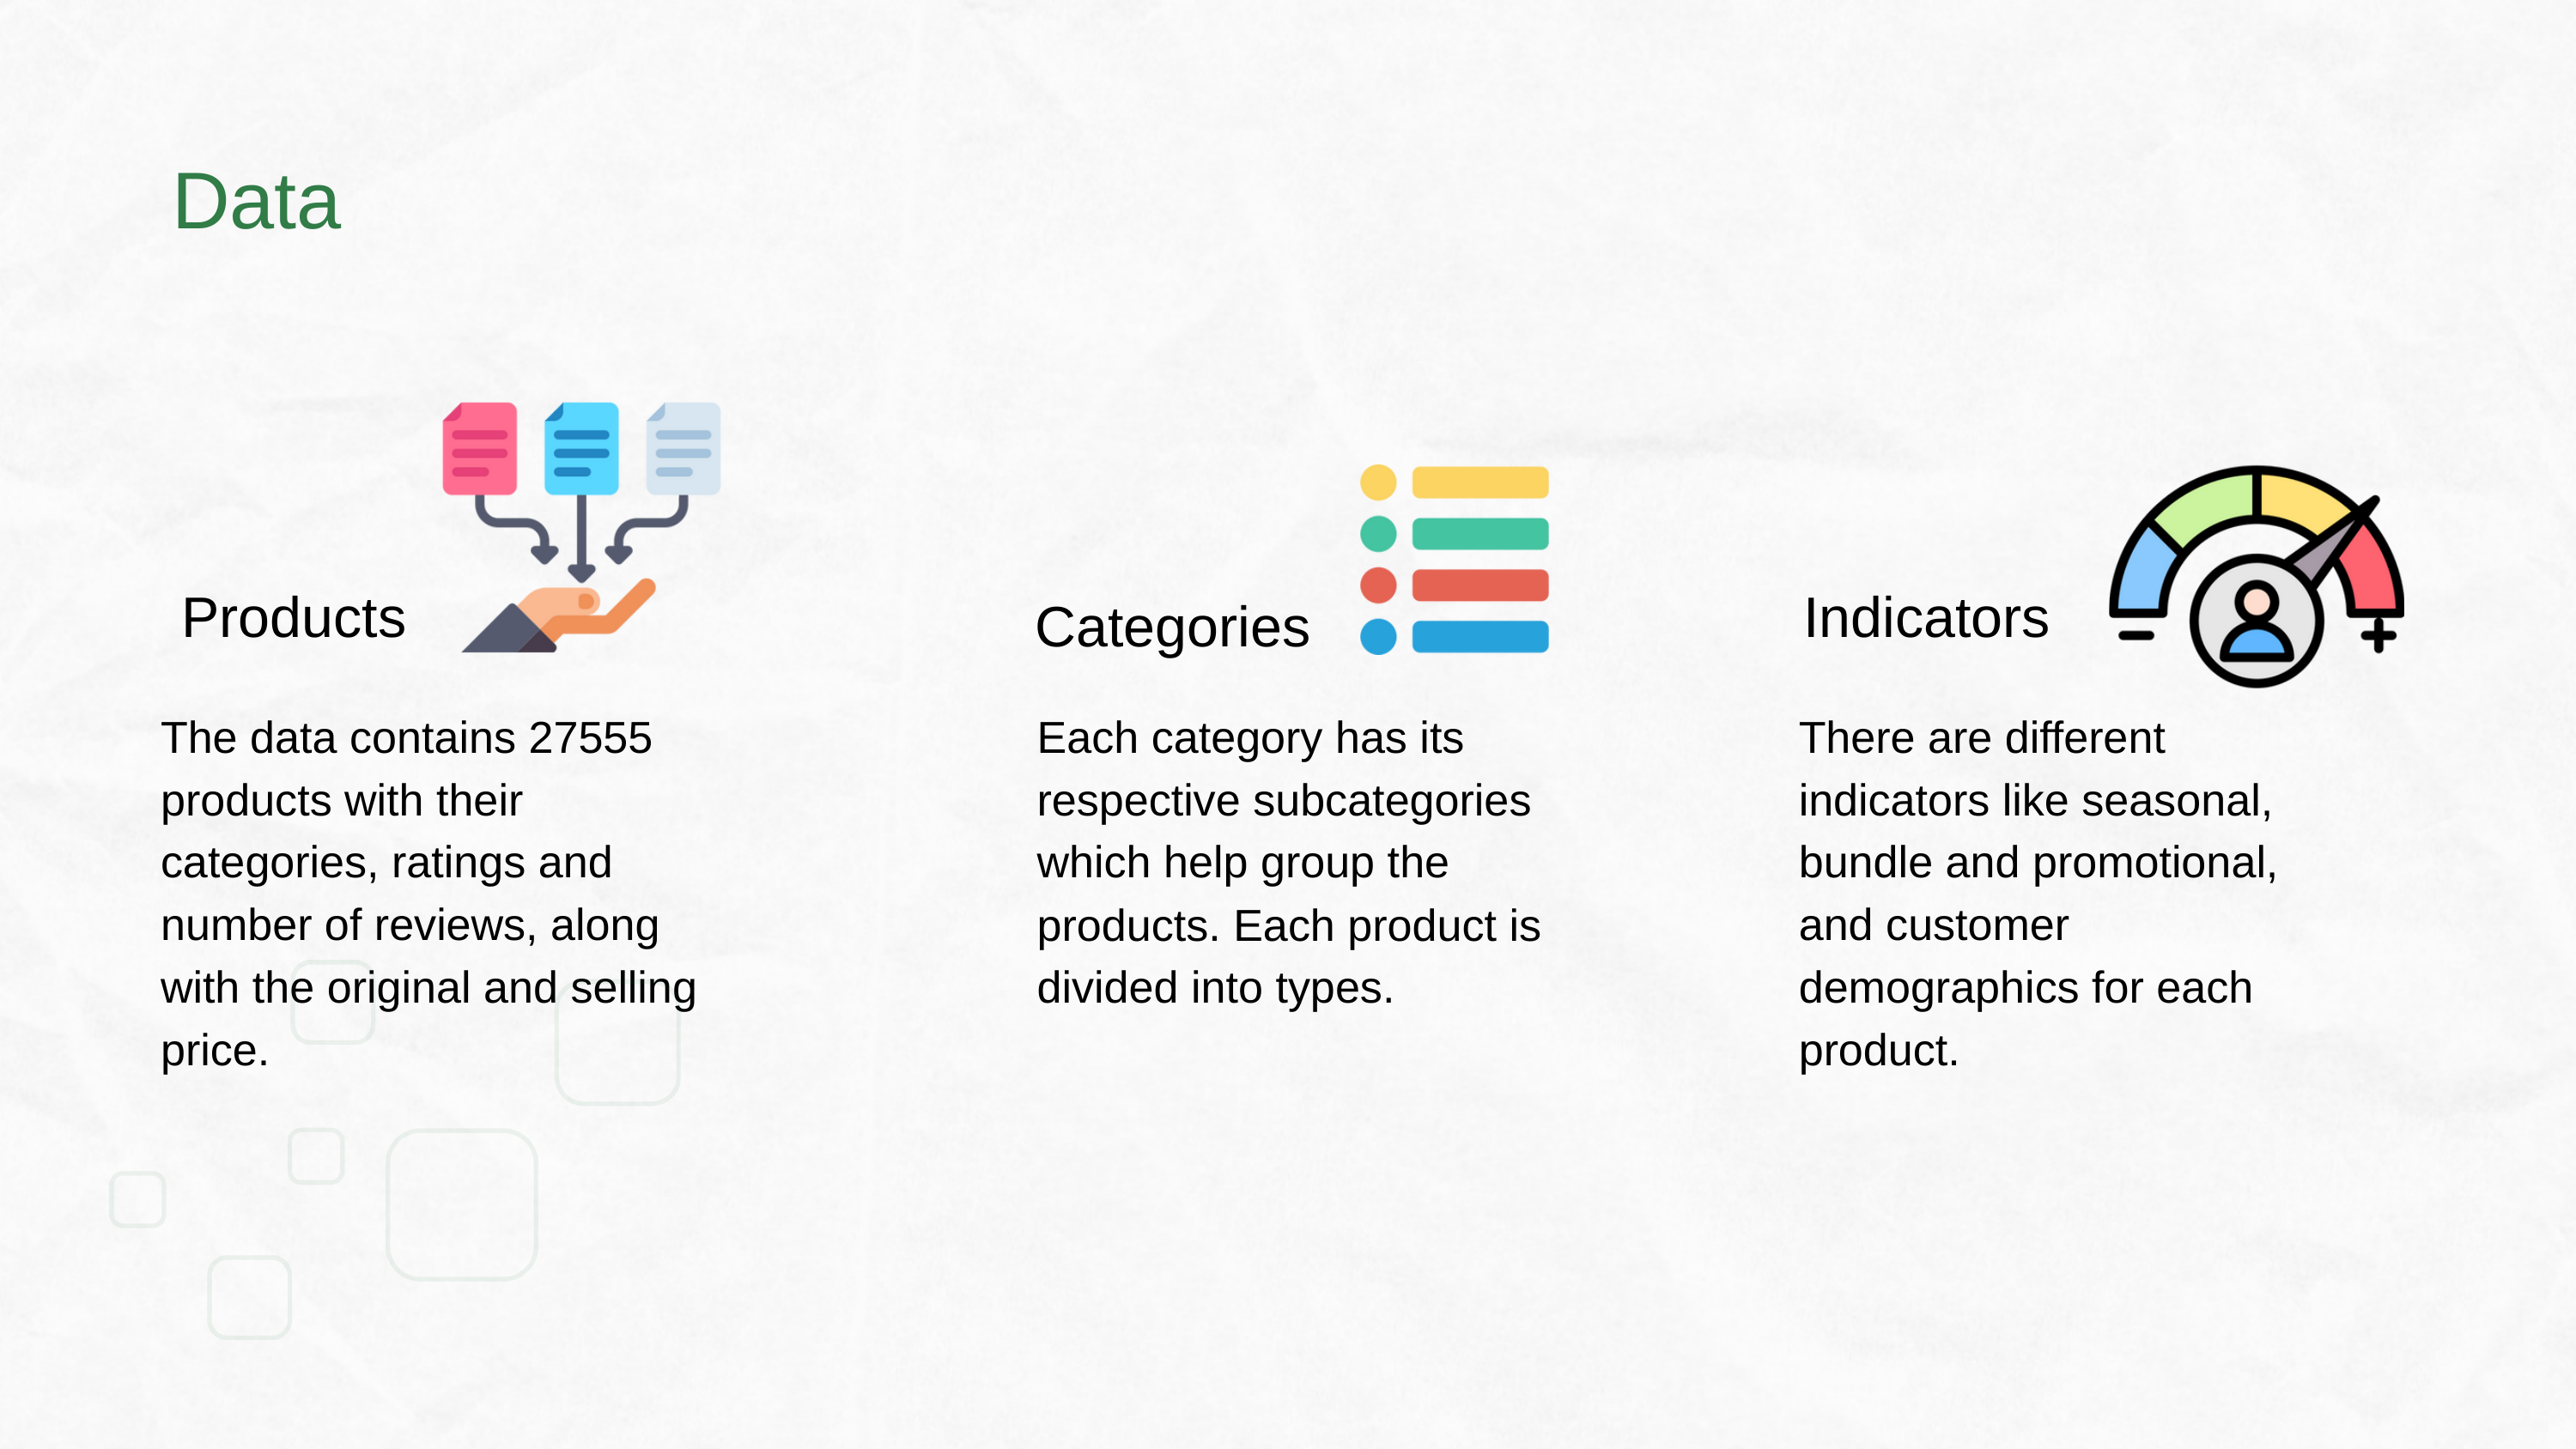

Data

Products
Indicators
Categories
The data contains 27555 products with their categories, ratings and number of reviews, along with the original and selling price.
Each category has its respective subcategories which help group the products. Each product is divided into types.
There are different indicators like seasonal, bundle and promotional, and customer demographics for each product.